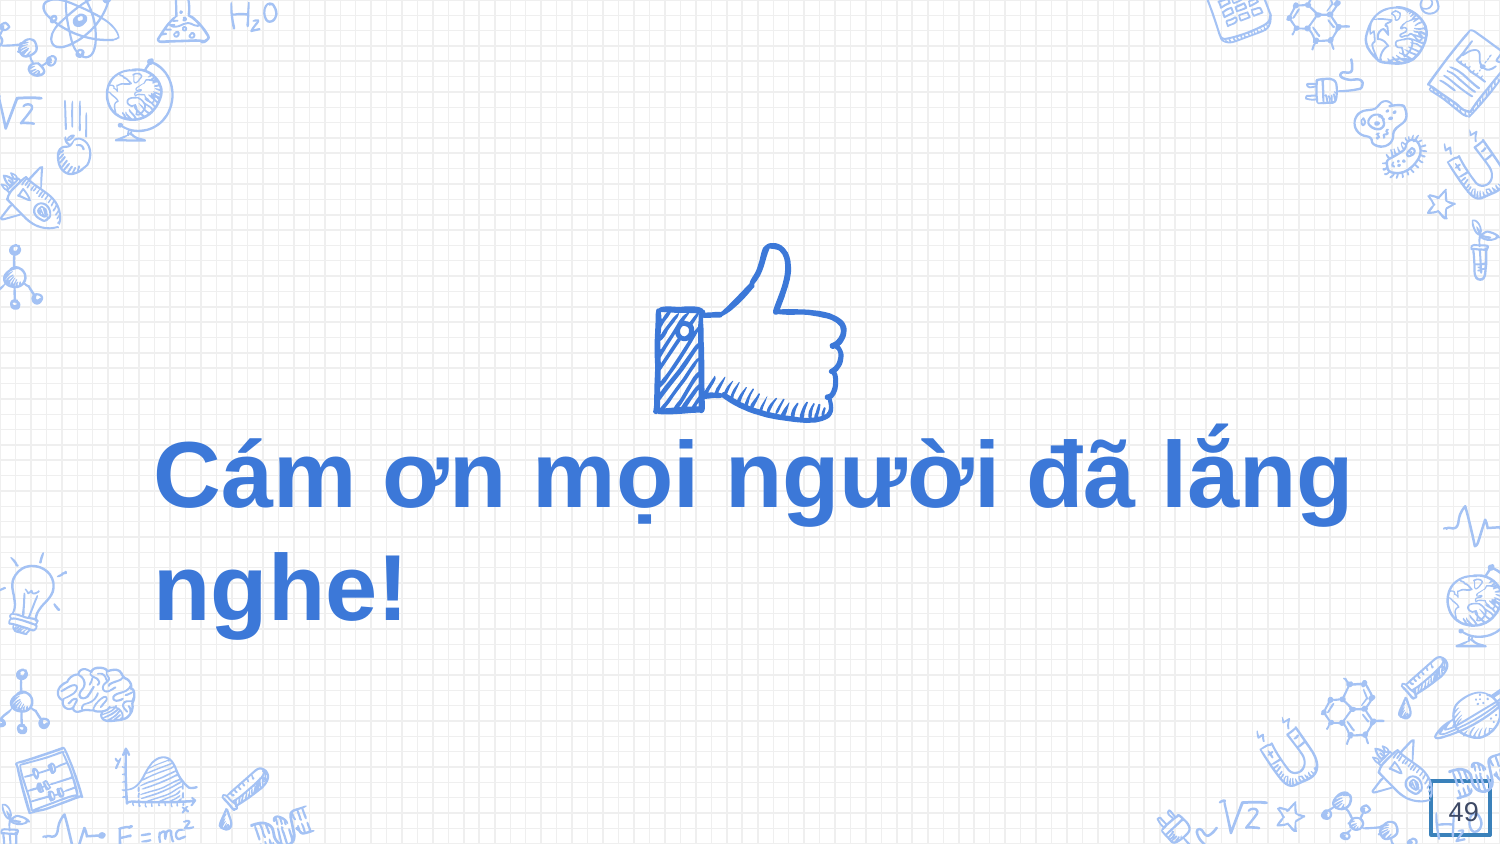

Cám ơn mọi người đã lắng nghe!
49